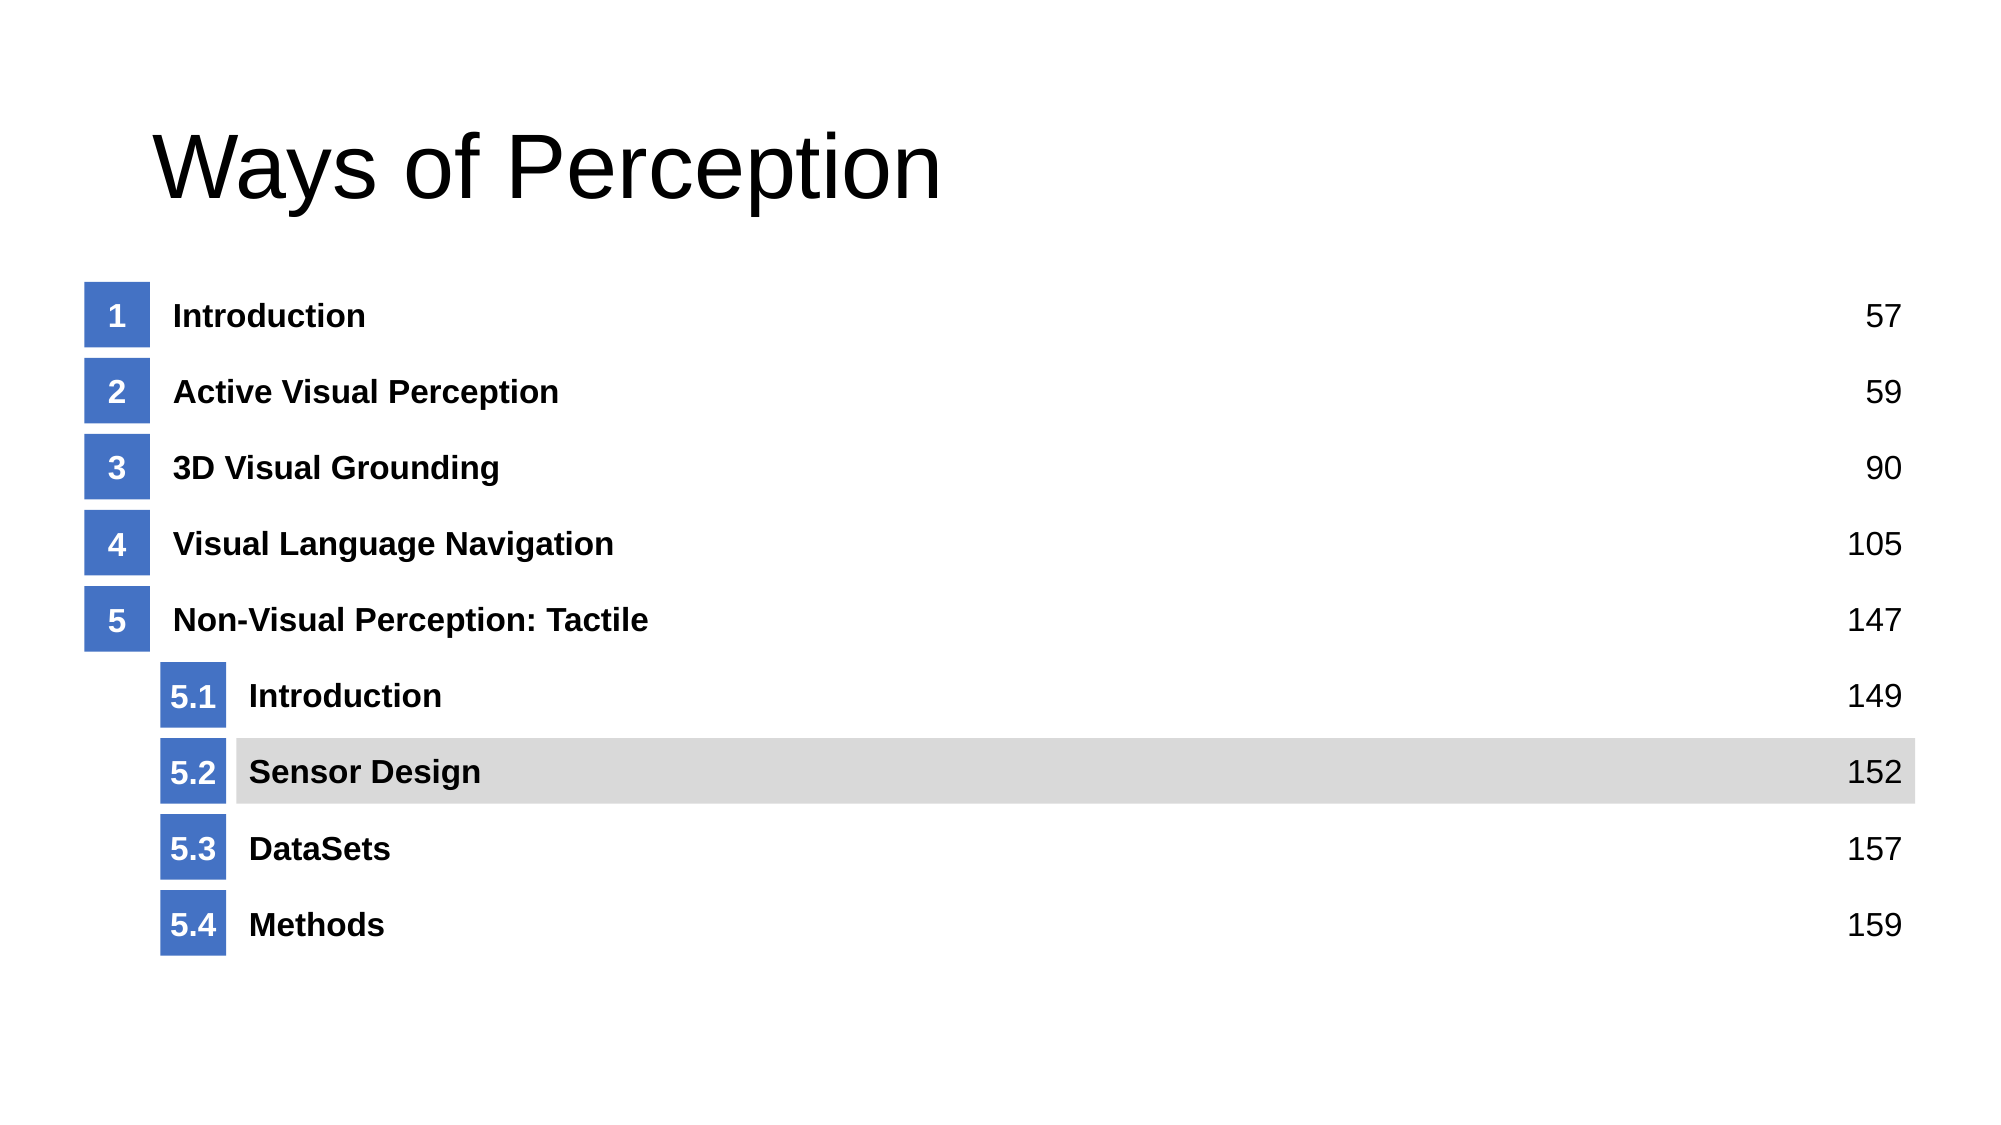

# Ways of Perception
1
Introduction
57
2
Active Visual Perception
59
3
3D Visual Grounding
90
4
Visual Language Navigation
105
5
Non-Visual Perception: Tactile
147
5.1
Introduction
149
5.2

Sensor Design
152
5.3
DataSets
157
5.4
Methods
159